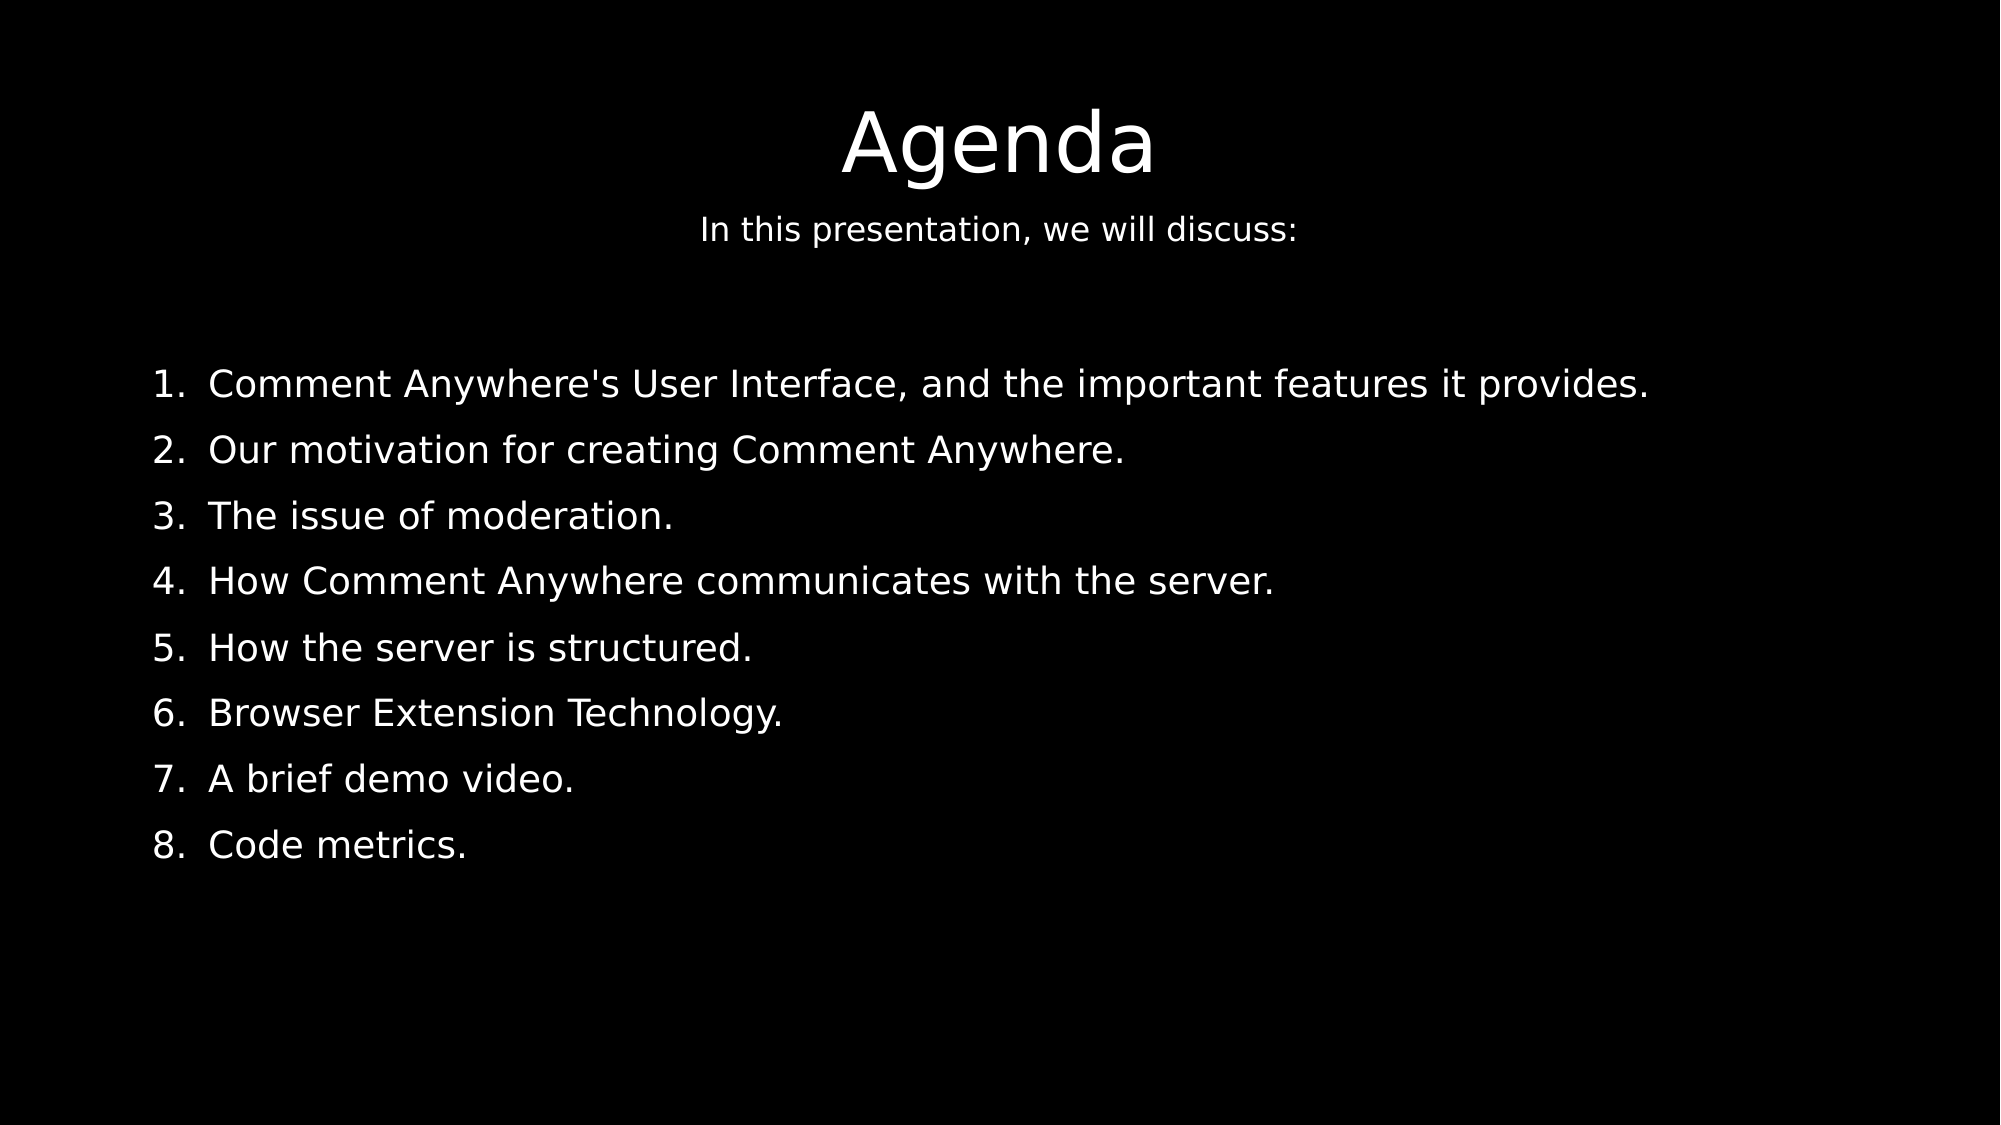

# Agenda
In this presentation, we will discuss:
Comment Anywhere's User Interface, and the important features it provides.
Our motivation for creating Comment Anywhere.
The issue of moderation.
How Comment Anywhere communicates with the server.
How the server is structured.
Browser Extension Technology.
A brief demo video.
Code metrics.